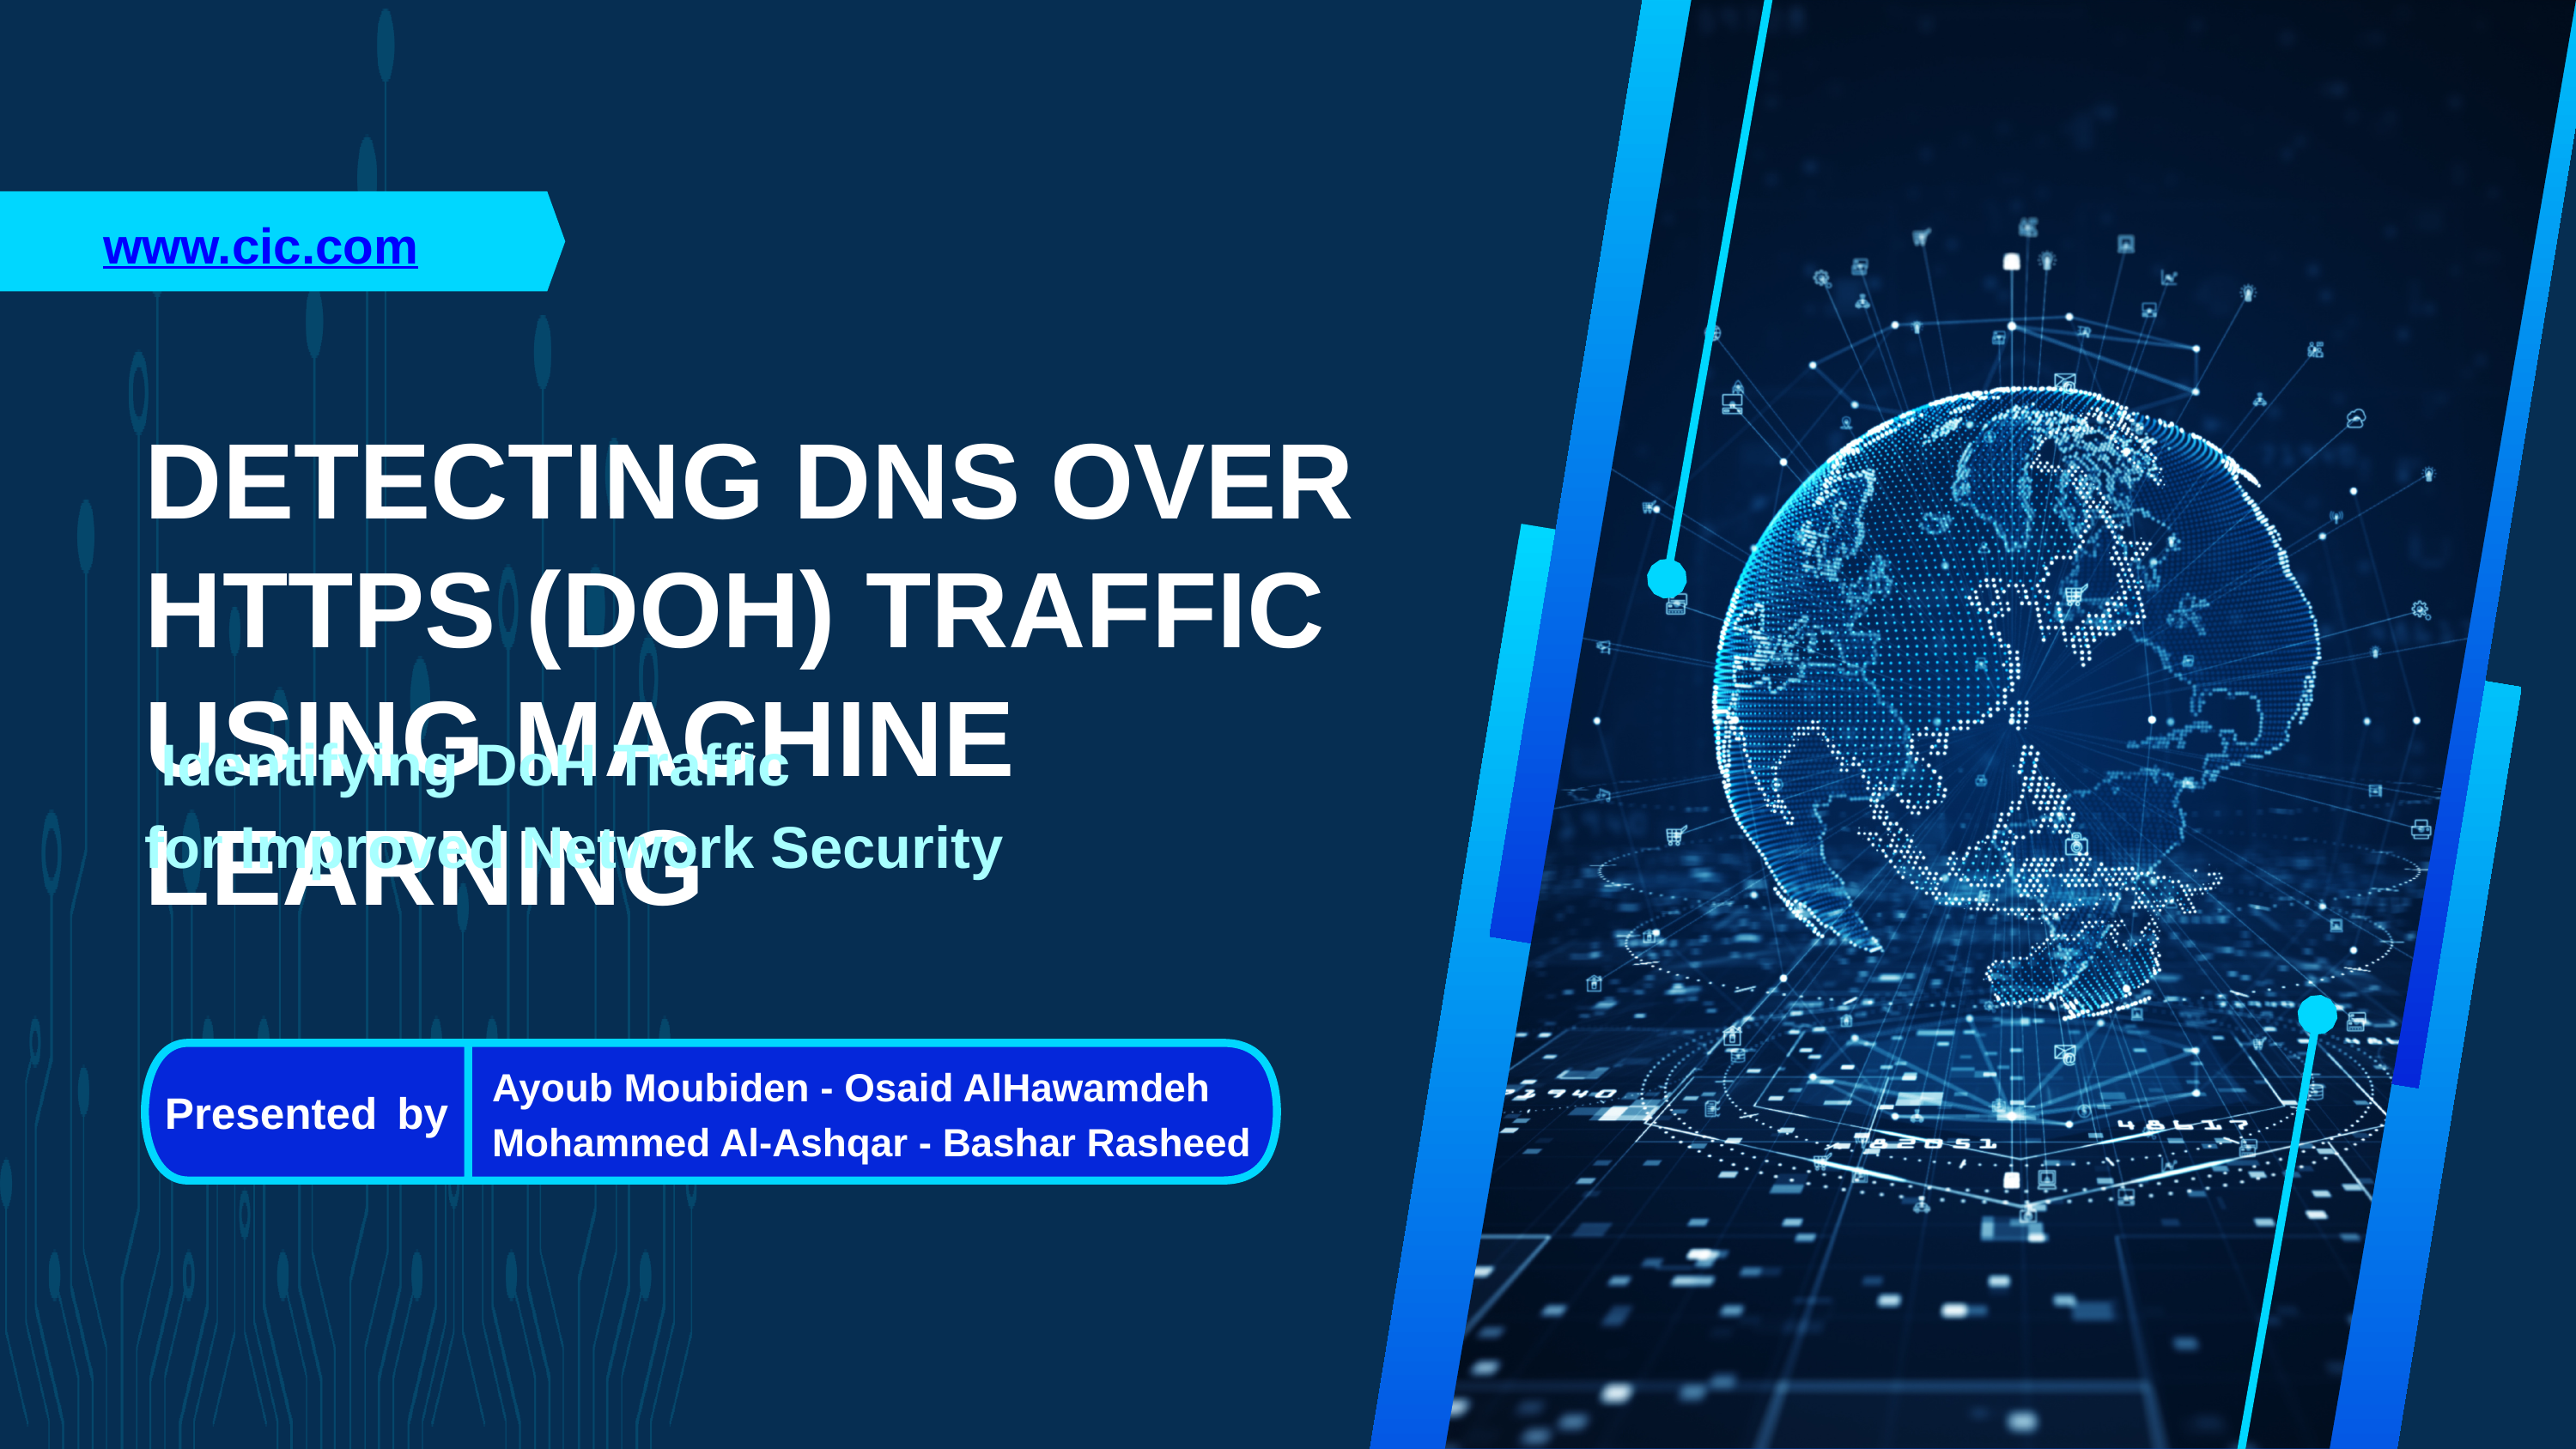

www.cic.com

DETECTING DNS OVER HTTPS (DOH) TRAFFIC USING MACHINE LEARNING

 Identifying DoH Traffic
for Improved Network Security

Ayoub Moubiden - Osaid AlHawamdeh
Mohammed Al-Ashqar - Bashar Rasheed
Presented by